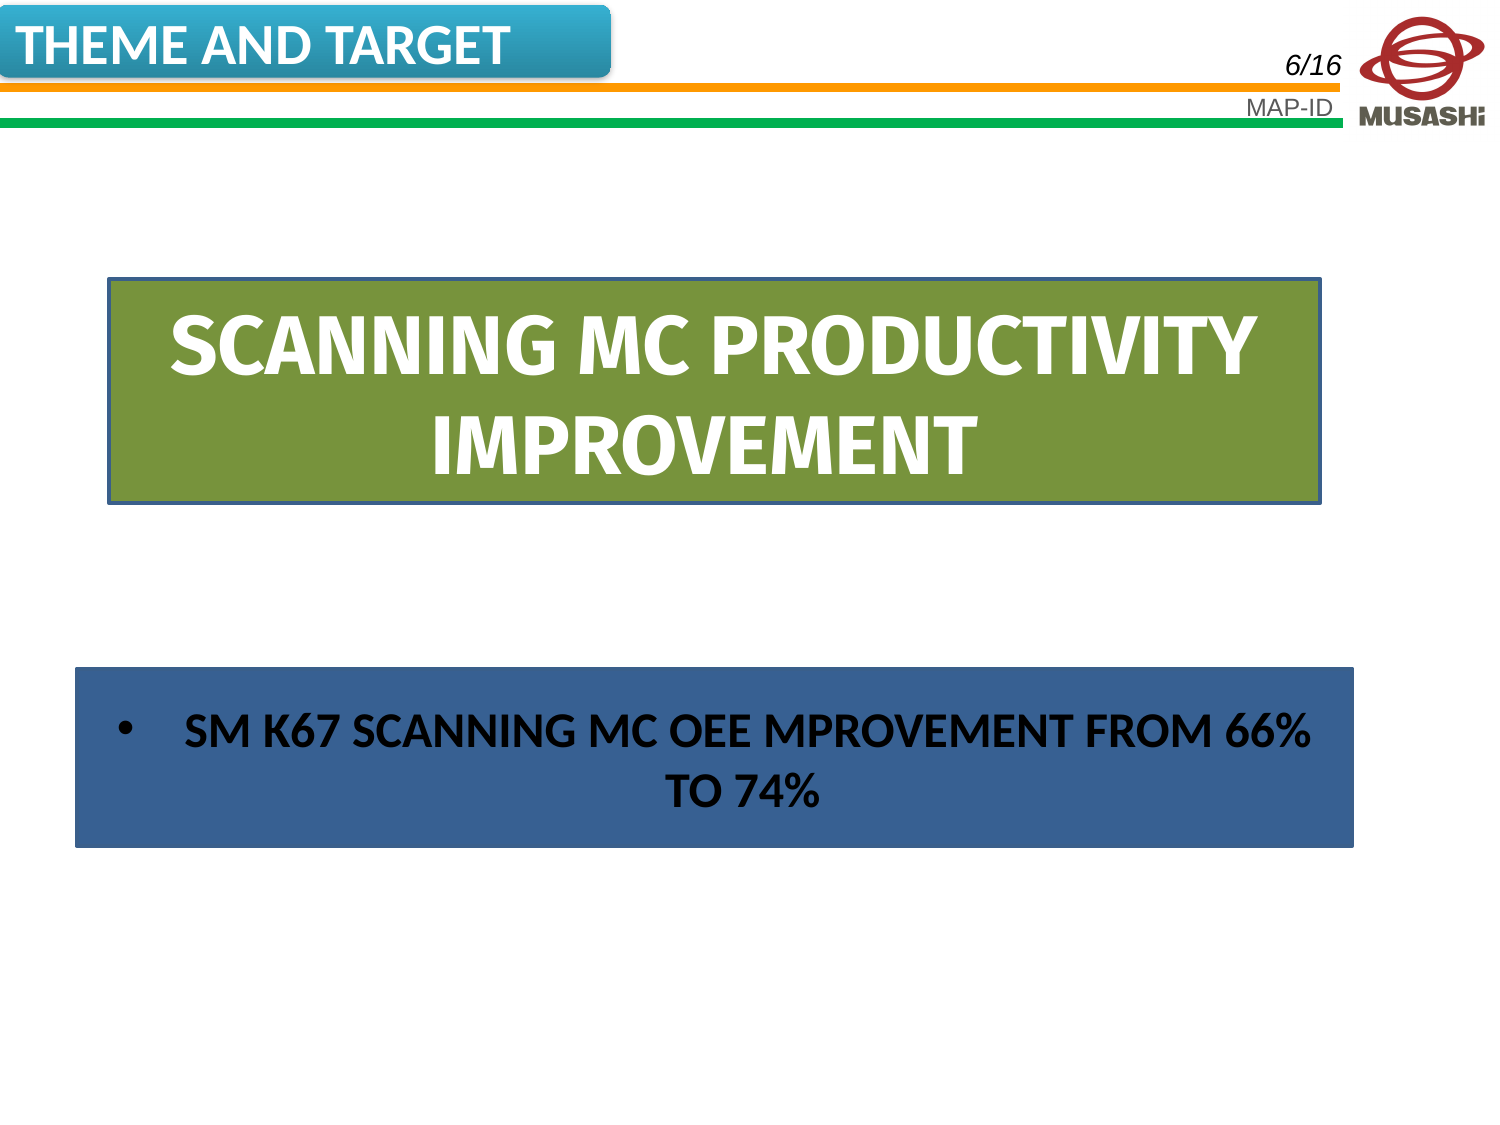

THEME AND TARGET
SCANNING MC PRODUCTIVITY IMPROVEMENT
 SM K67 SCANNING MC OEE MPROVEMENT FROM 66% TO 74%